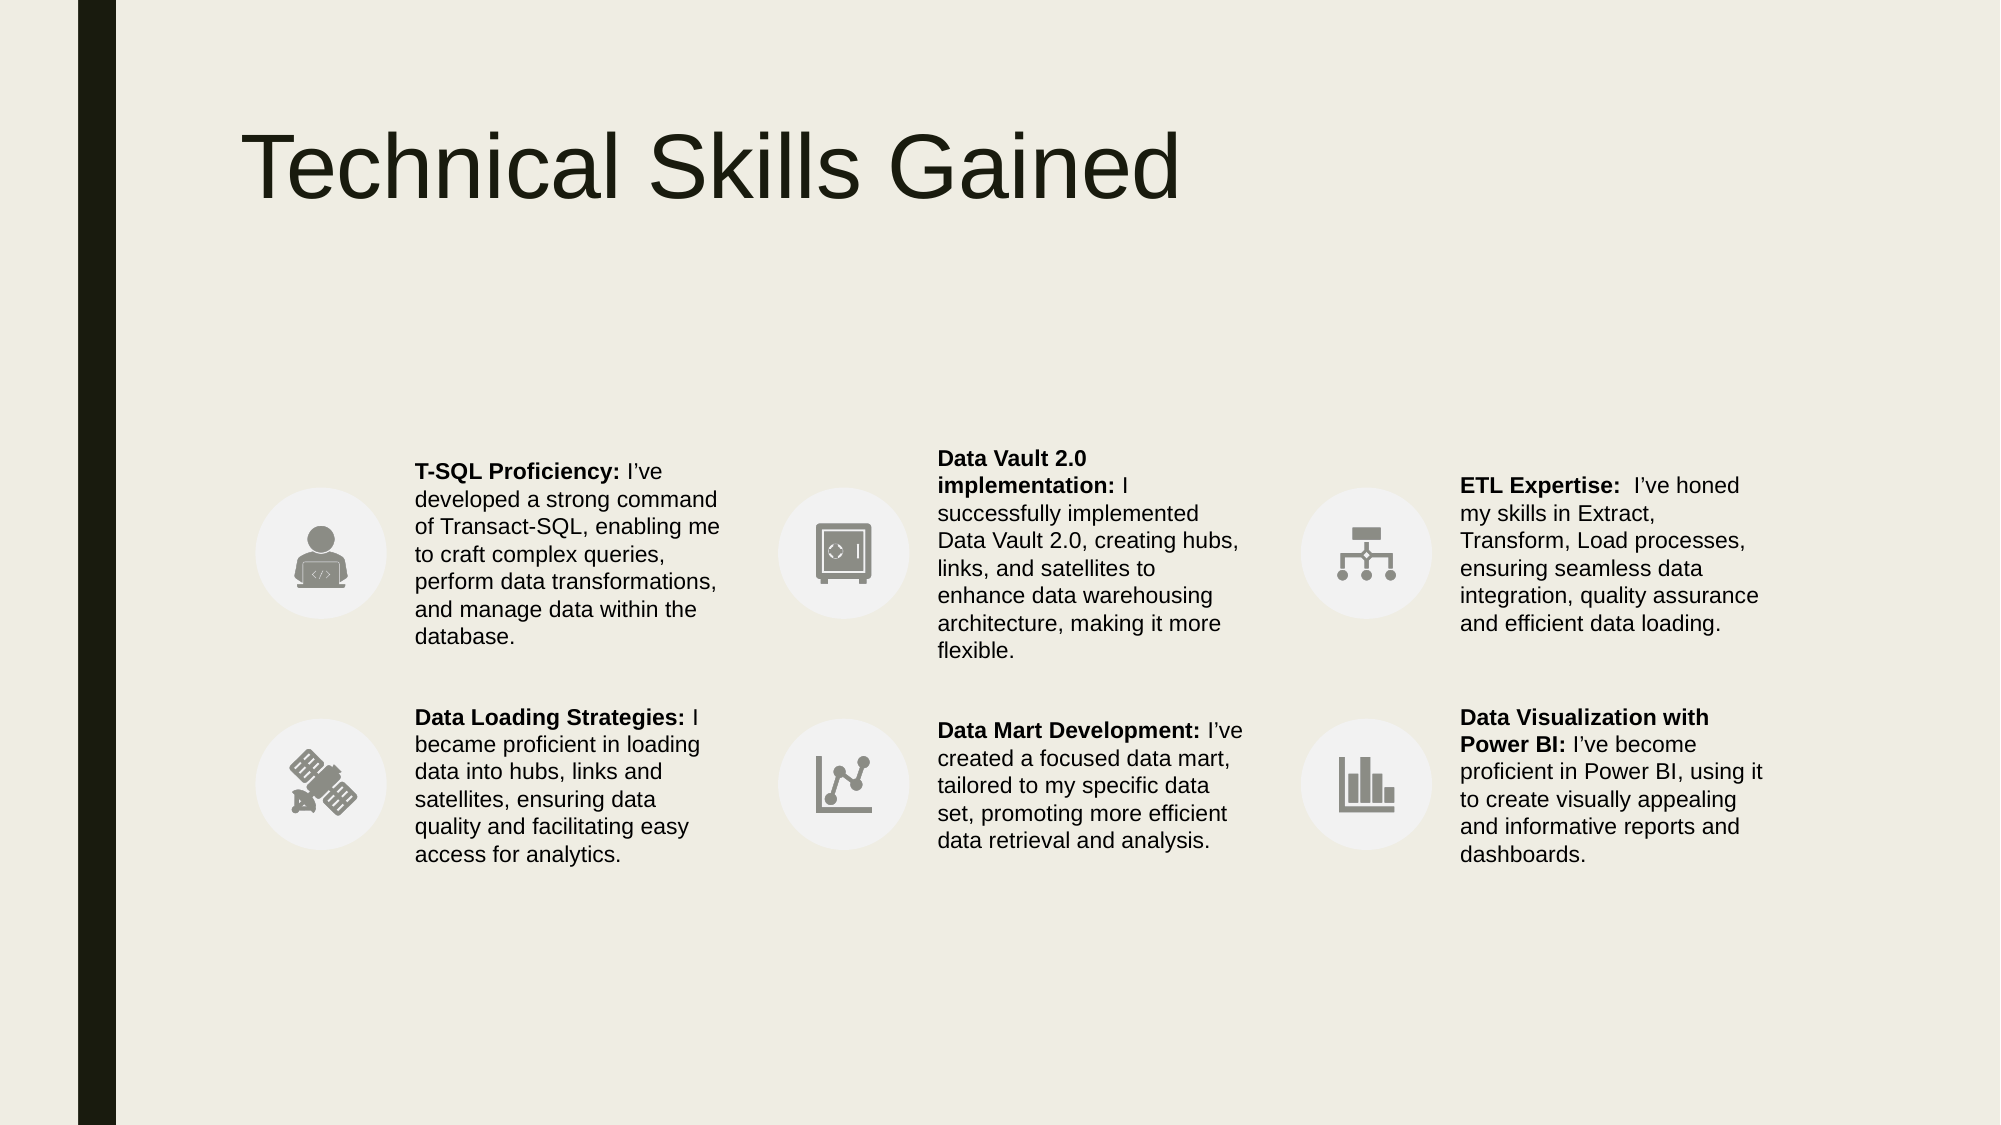

# Technical Skills Gained
T-SQL Proficiency: I’ve developed a strong command of Transact-SQL, enabling me to craft complex queries, perform data transformations, and manage data within the database.
Data Vault 2.0 implementation: I successfully implemented Data Vault 2.0, creating hubs, links, and satellites to enhance data warehousing architecture, making it more flexible.
ETL Expertise:  I’ve honed my skills in Extract, Transform, Load processes, ensuring seamless data integration, quality assurance and efficient data loading.
Data Loading Strategies: I became proficient in loading data into hubs, links and satellites, ensuring data quality and facilitating easy access for analytics.
Data Mart Development: I’ve created a focused data mart, tailored to my specific data set, promoting more efficient data retrieval and analysis.
Data Visualization with Power BI: I’ve become proficient in Power BI, using it to create visually appealing and informative reports and dashboards.